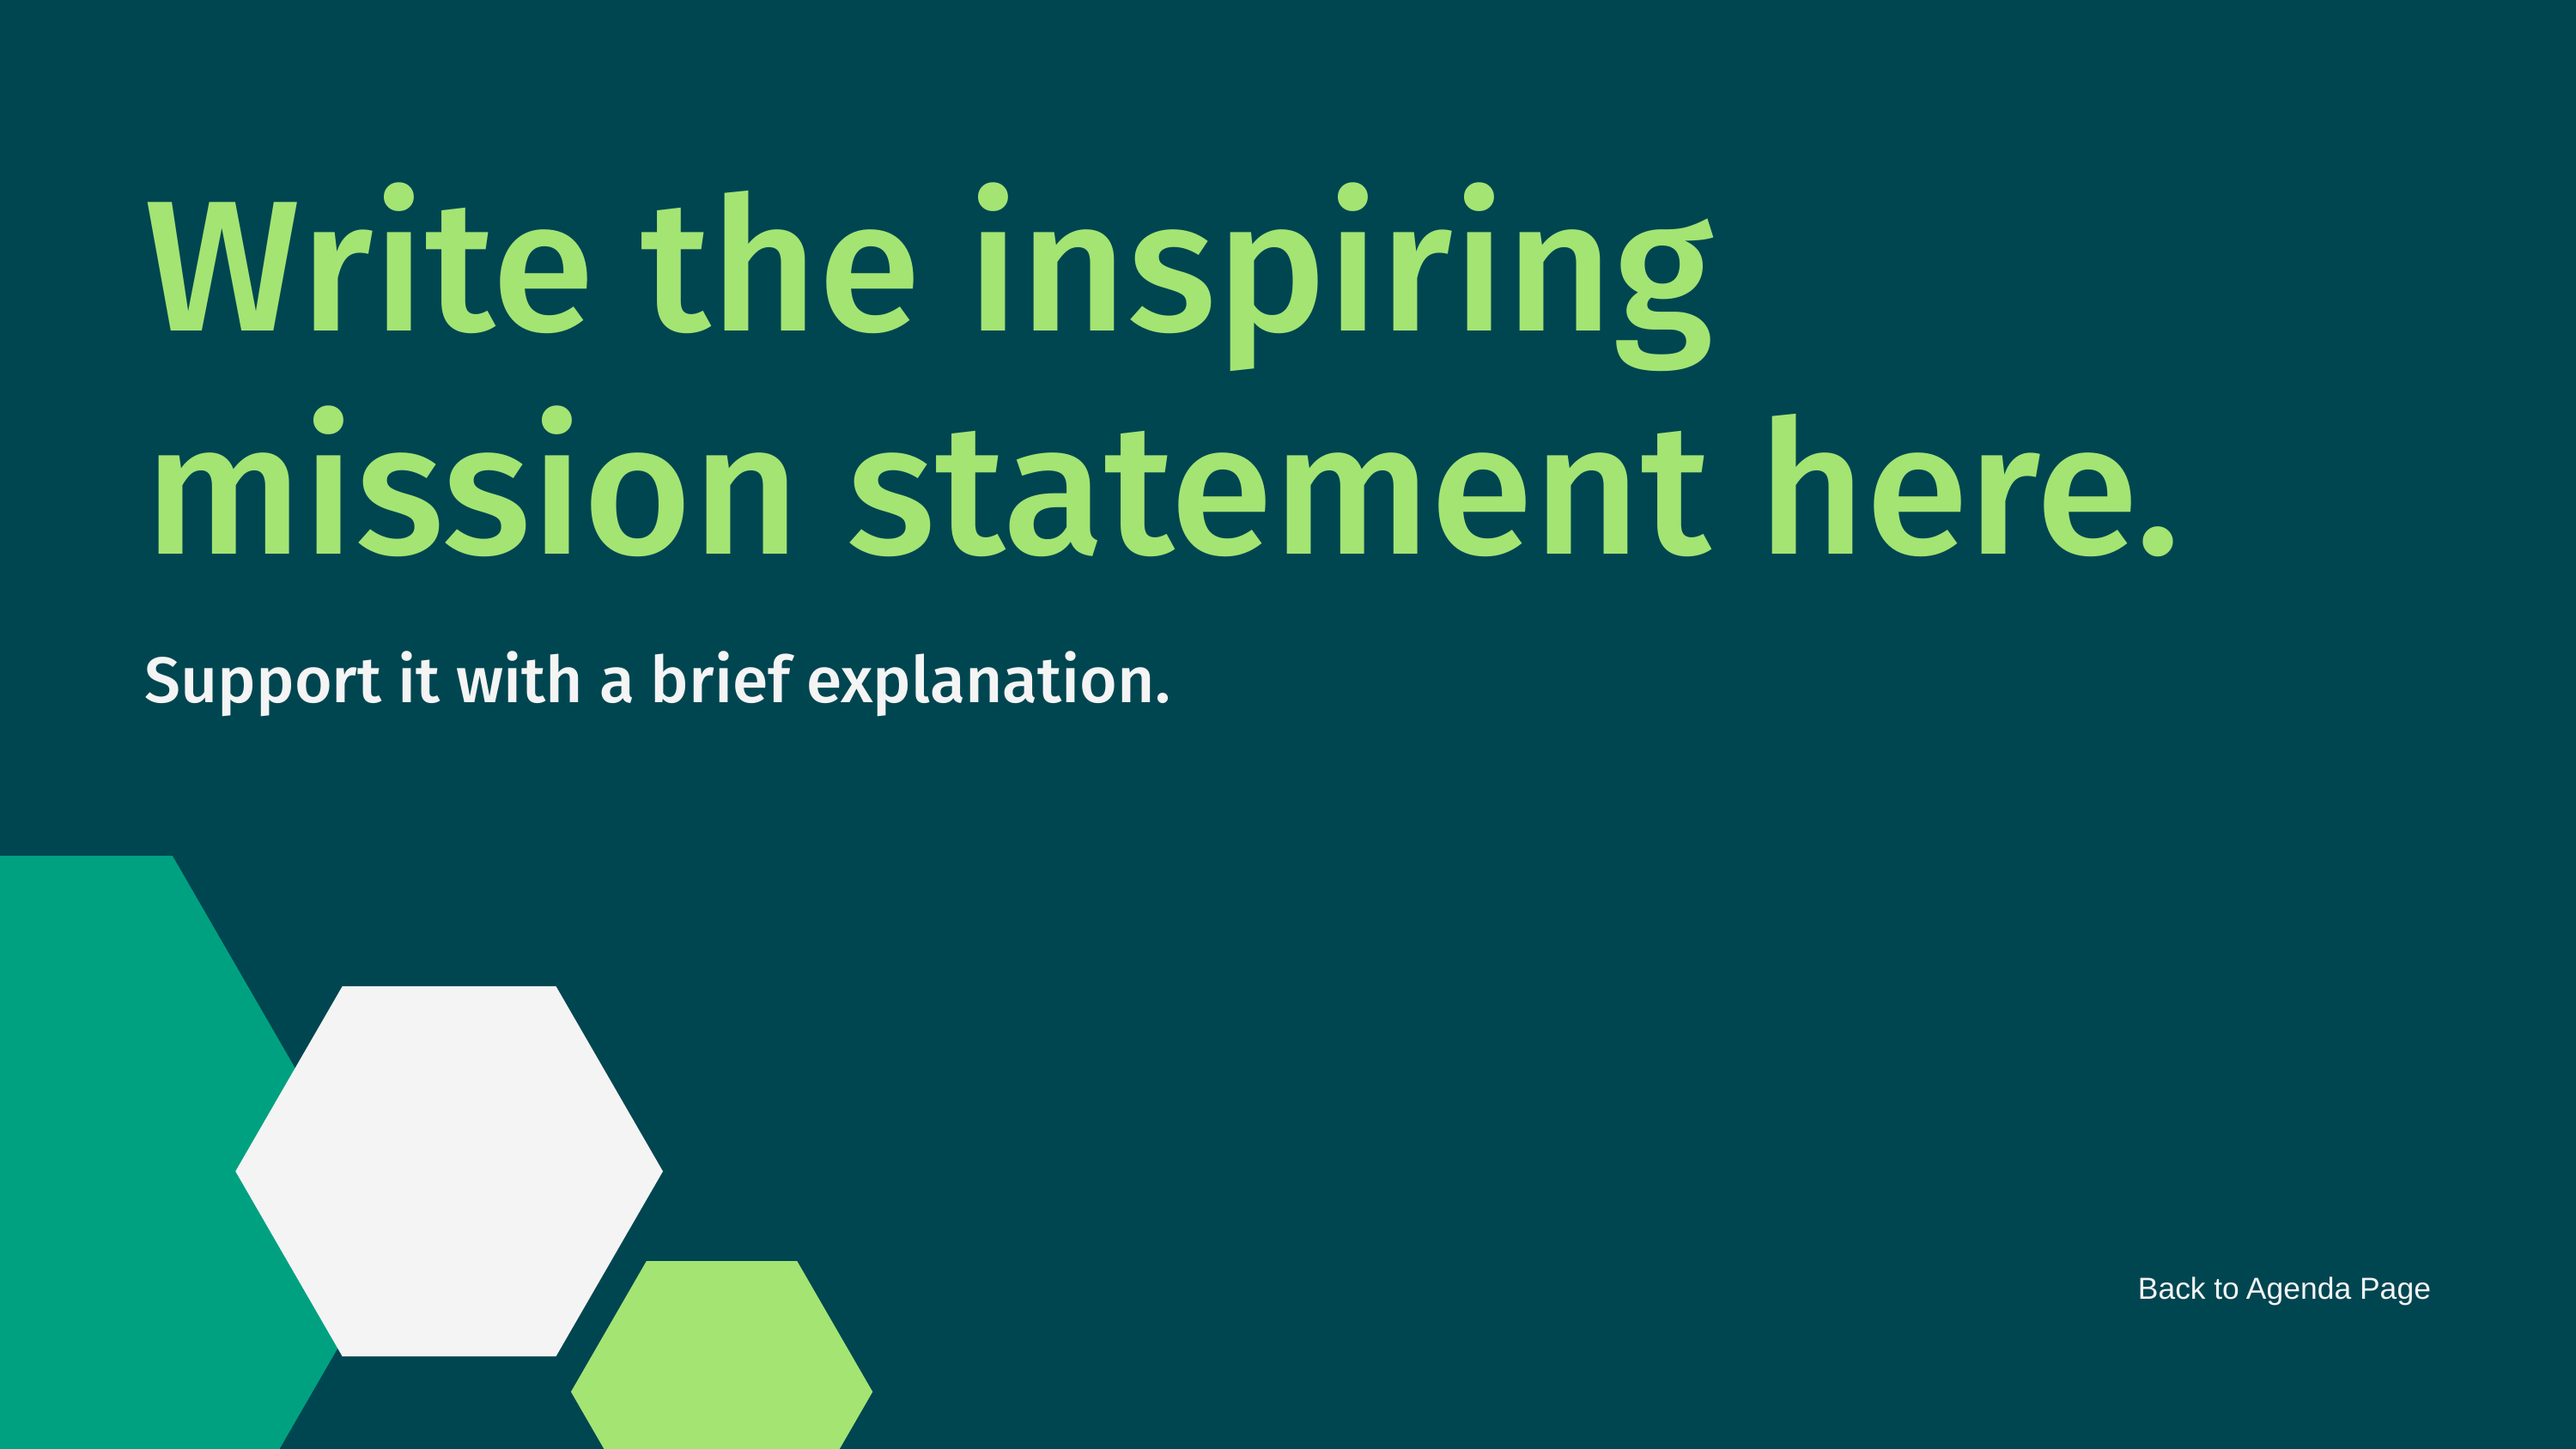

Write the inspiring mission statement here.
Support it with a brief explanation.

Back to Agenda Page